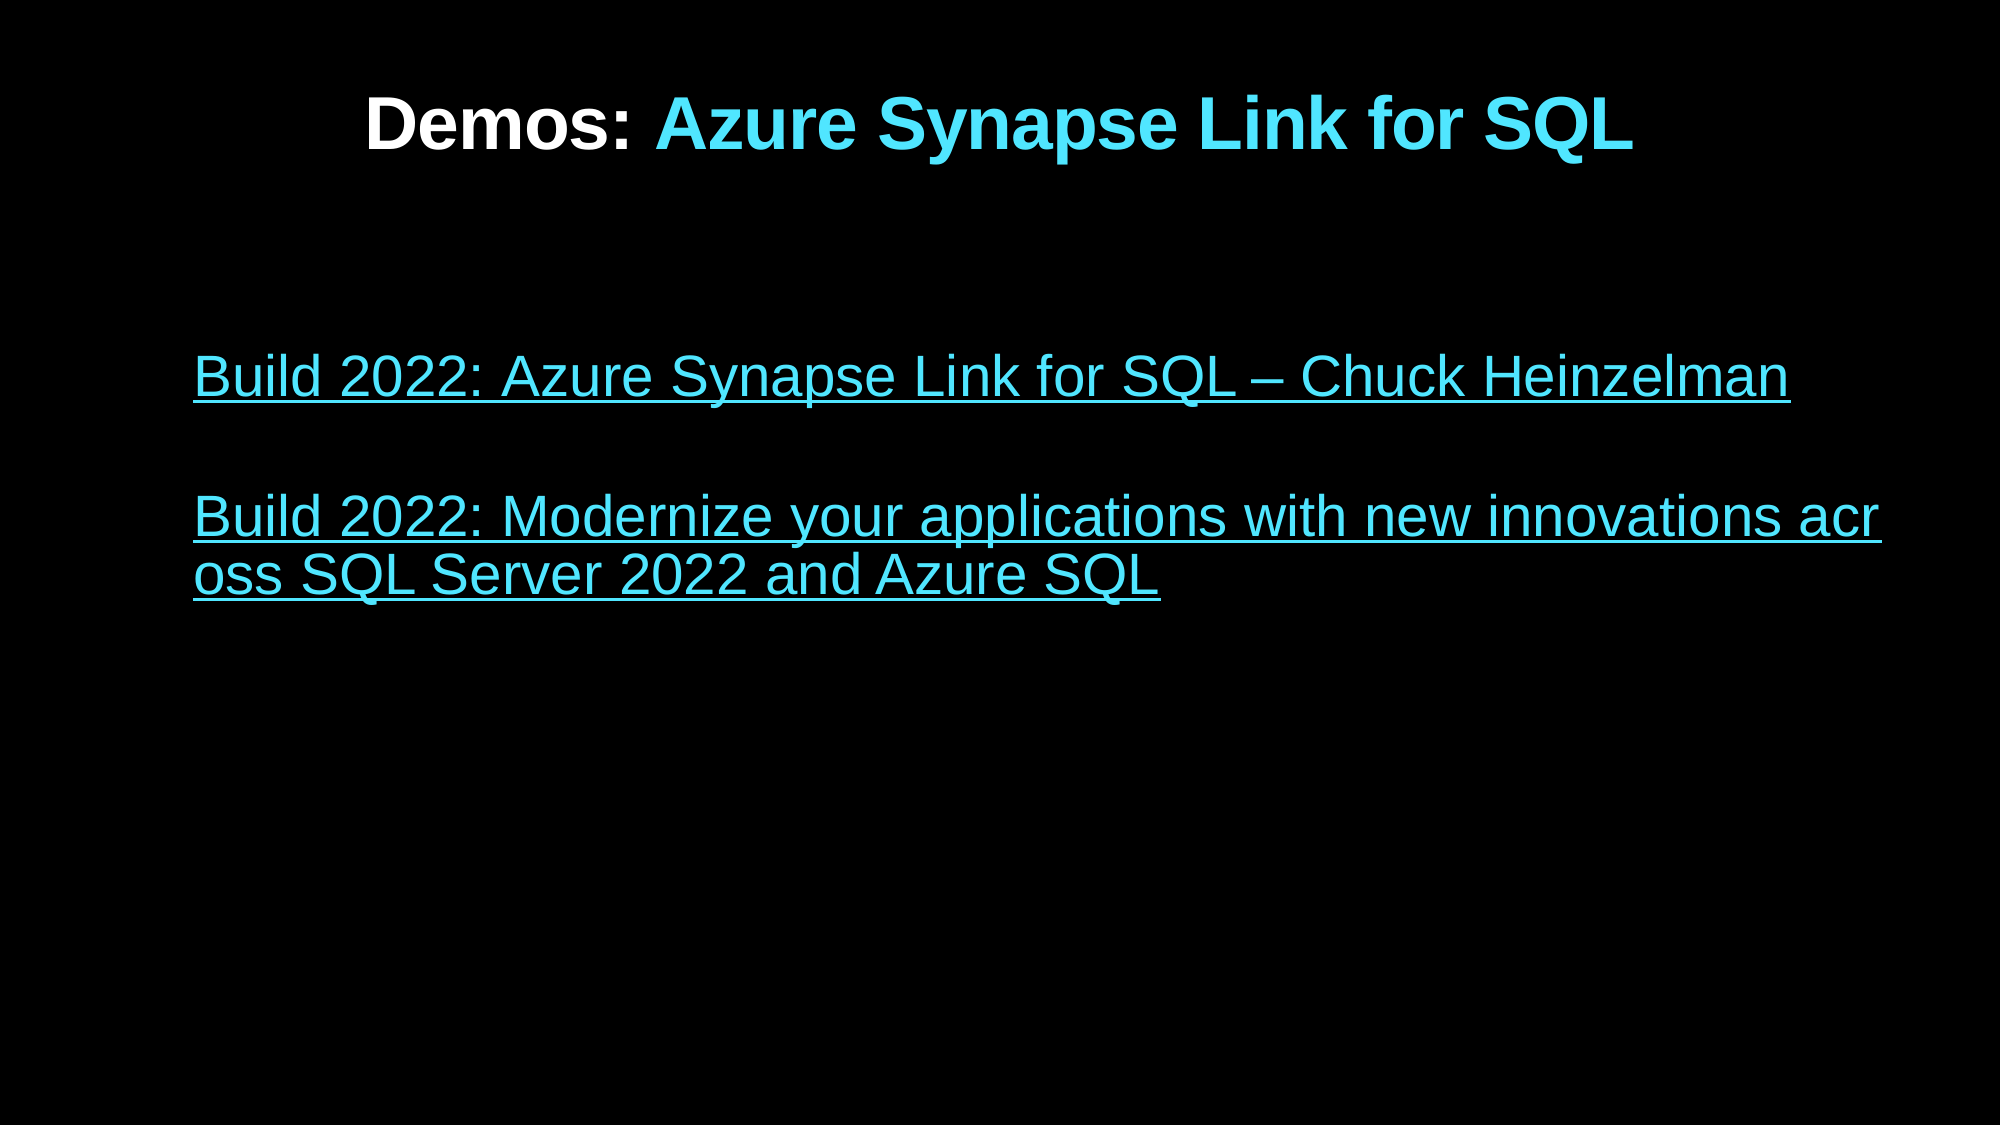

# Demos: Azure Synapse Link for SQL
Build 2022: Azure Synapse Link for SQL – Chuck Heinzelman

Build 2022: Modernize your applications with new innovations across SQL Server 2022 and Azure SQL